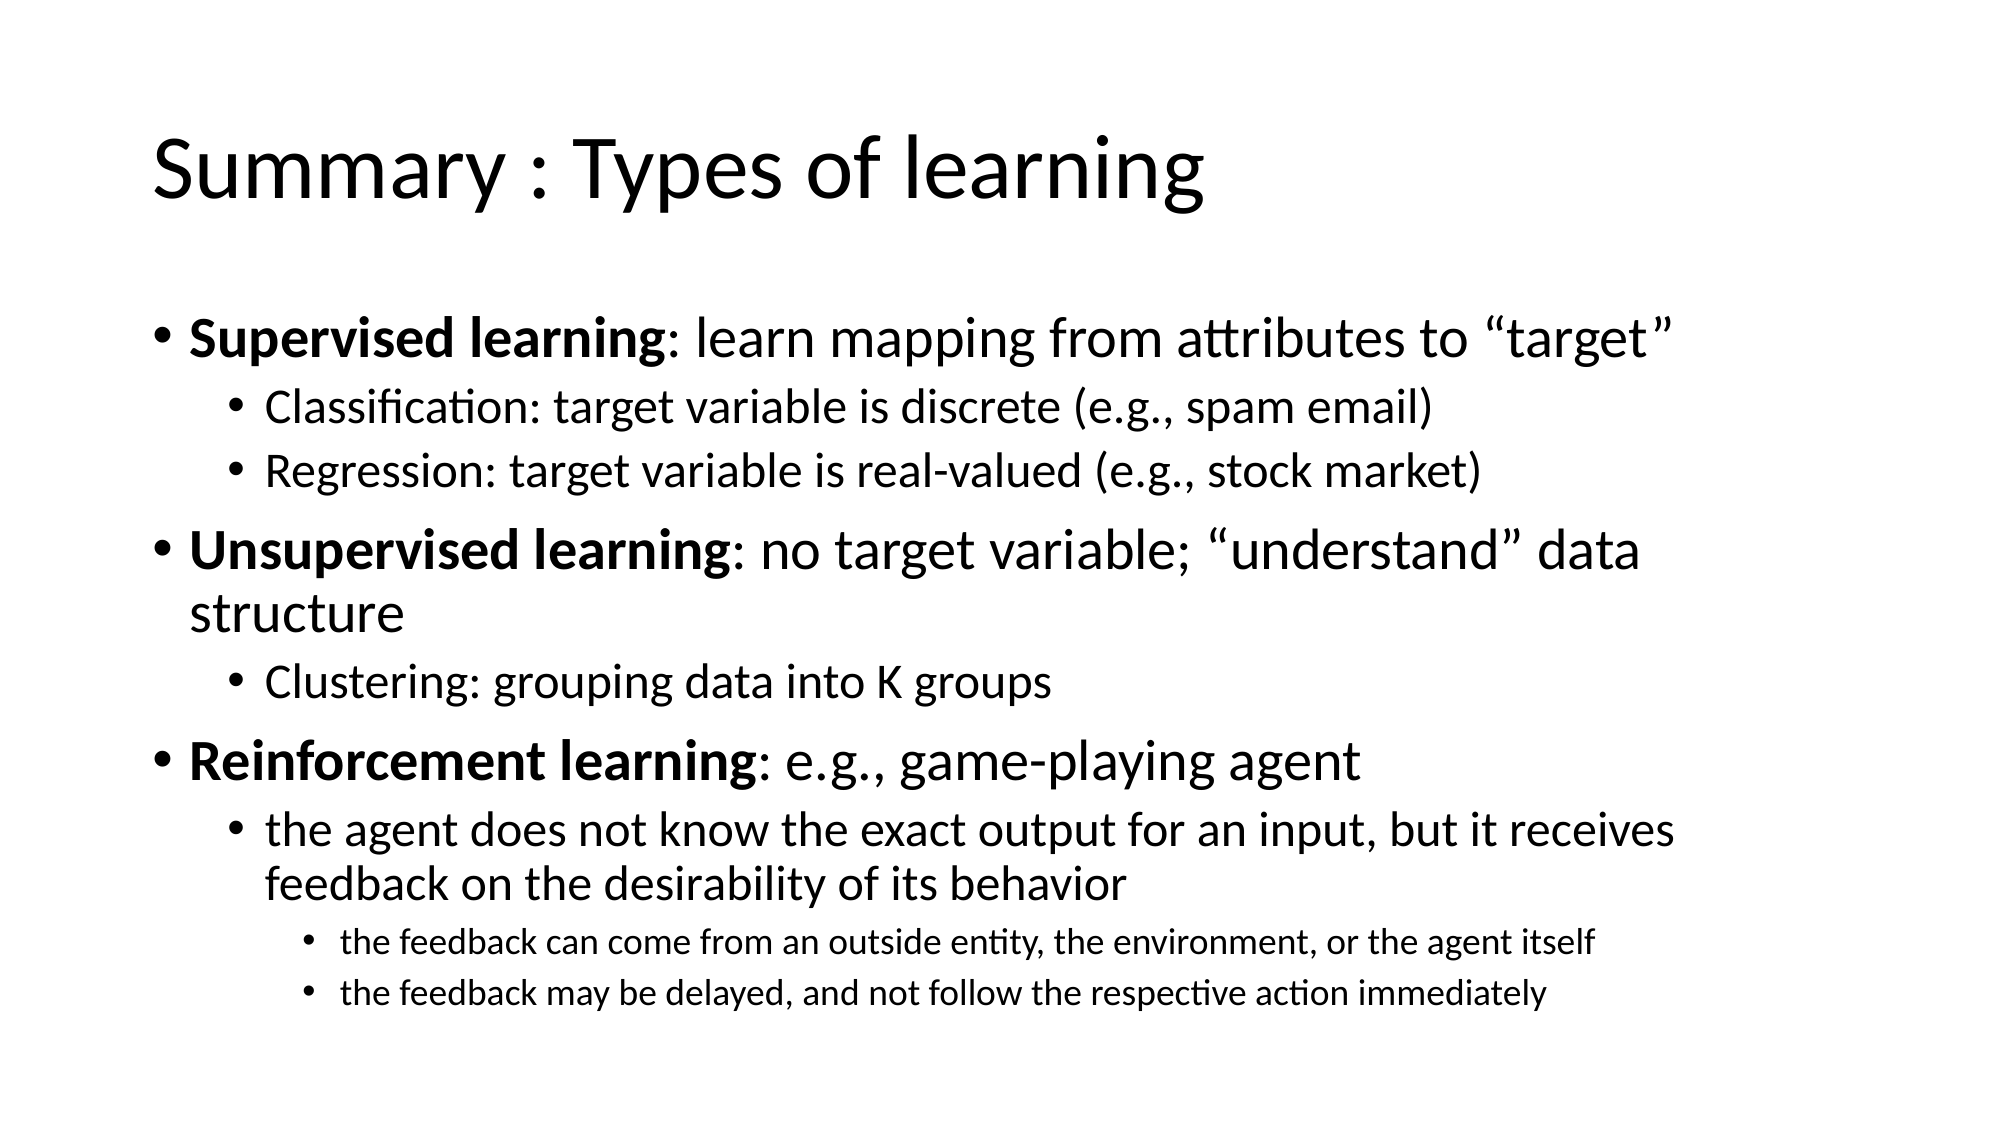

# Summary : Types of learning
Supervised learning: learn mapping from attributes to “target”
Classification: target variable is discrete (e.g., spam email)
Regression: target variable is real-valued (e.g., stock market)
Unsupervised learning: no target variable; “understand” data structure
Clustering: grouping data into K groups
Reinforcement learning: e.g., game-playing agent
the agent does not know the exact output for an input, but it receives feedback on the desirability of its behavior
the feedback can come from an outside entity, the environment, or the agent itself
the feedback may be delayed, and not follow the respective action immediately